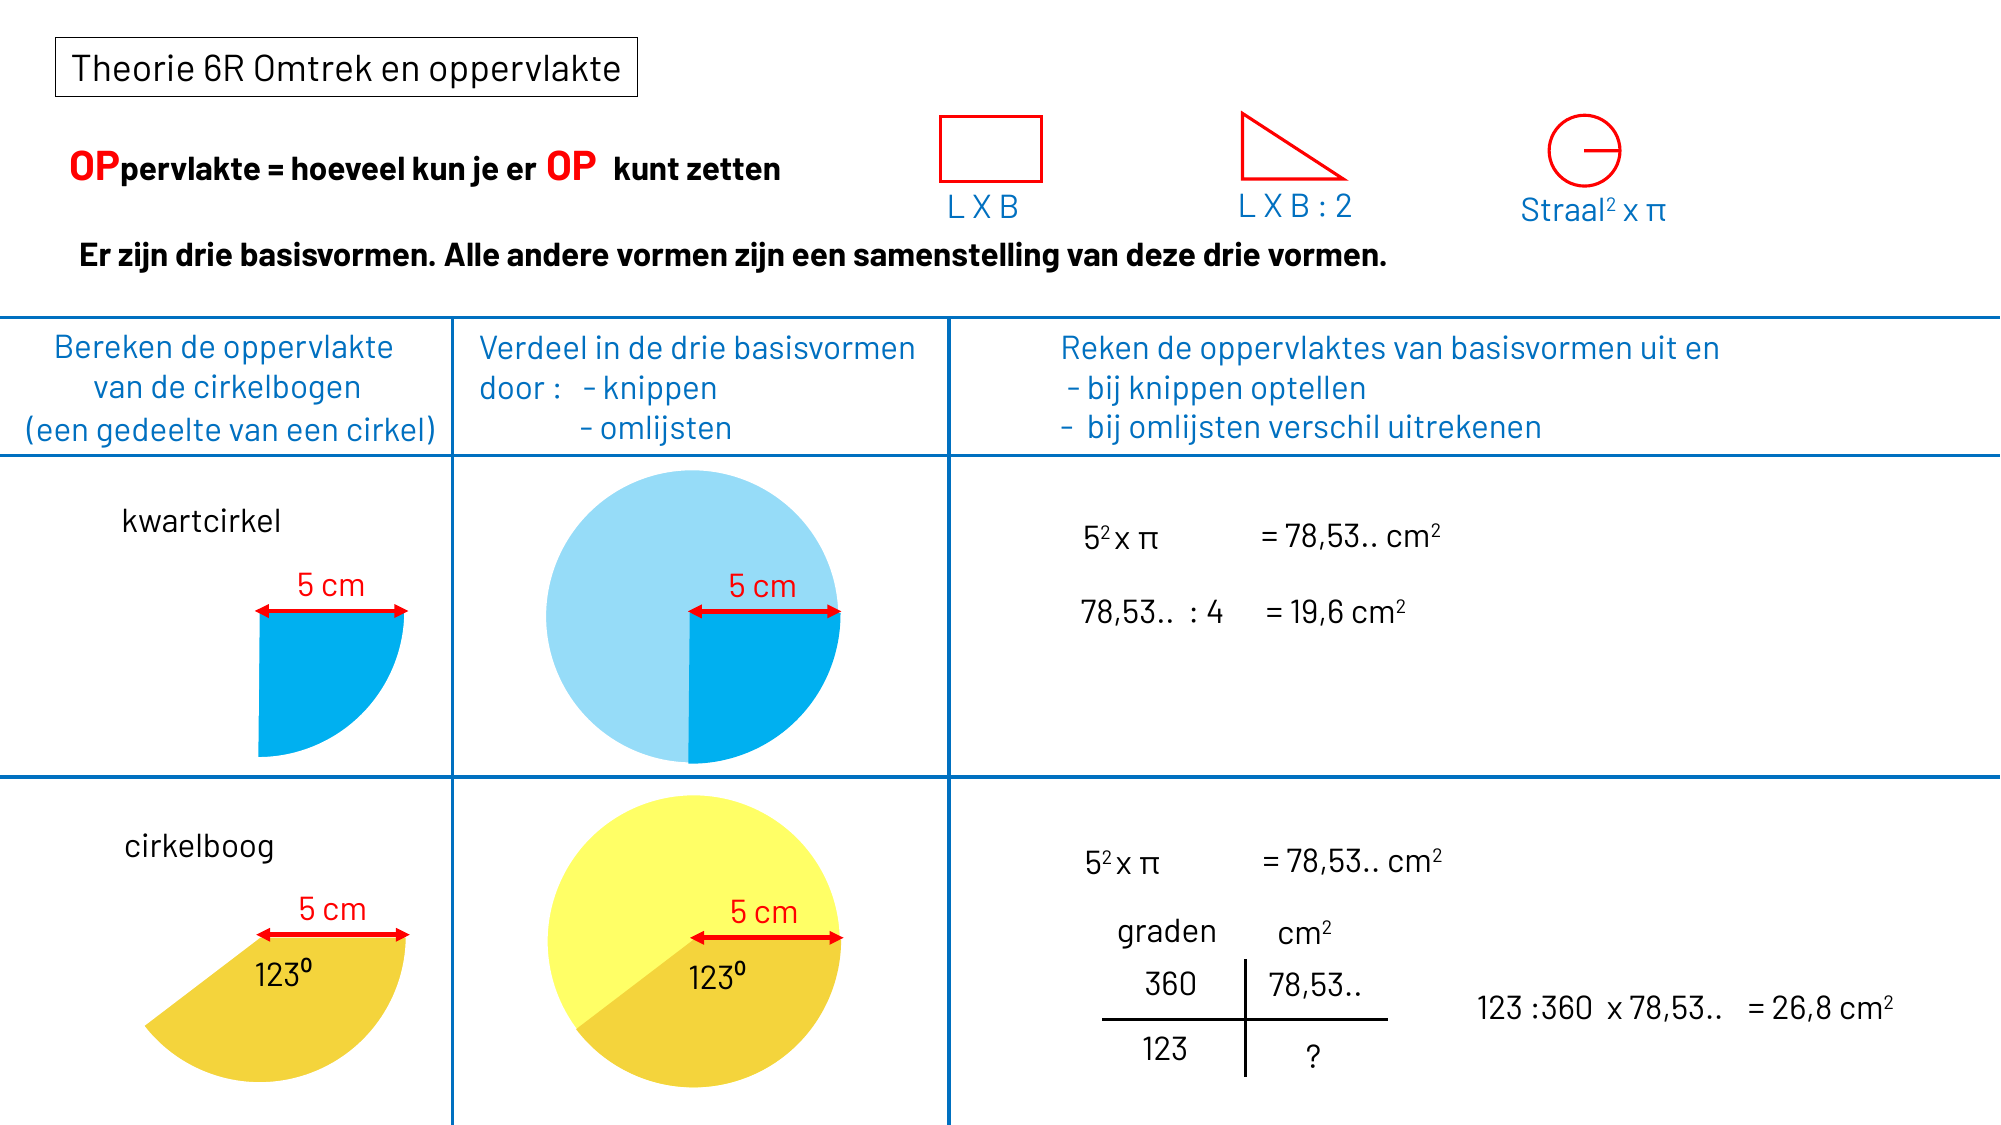

Theorie 6R Omtrek en oppervlakte

OPpervlakte = hoeveel kun je er OP  kunt zetten
L X B : 2
L X B
Straal2 x π
Er zijn drie basisvormen. Alle andere vormen zijn een samenstelling van deze drie vormen.
Bereken de oppervlakte
van de cirkelbogen
Reken de oppervlaktes van basisvormen uit en
 - bij knippen optellen
-  bij omlijsten verschil uitrekenen
Verdeel in de drie basisvormen
door :   - knippen
               - omlijsten
(een gedeelte van een cirkel)

kwartcirkel
= 78,53.. cm2
 52 x  π
5 cm
5 cm
78,53..  : 4
= 19,6 cm2

cirkelboog
= 78,53.. cm2
 52 x  π
5 cm
5 cm
graden
 cm2
123⁰
123⁰
 360
78,53..
= 26,8 cm2
123 :360  x 78,53..
 123
?